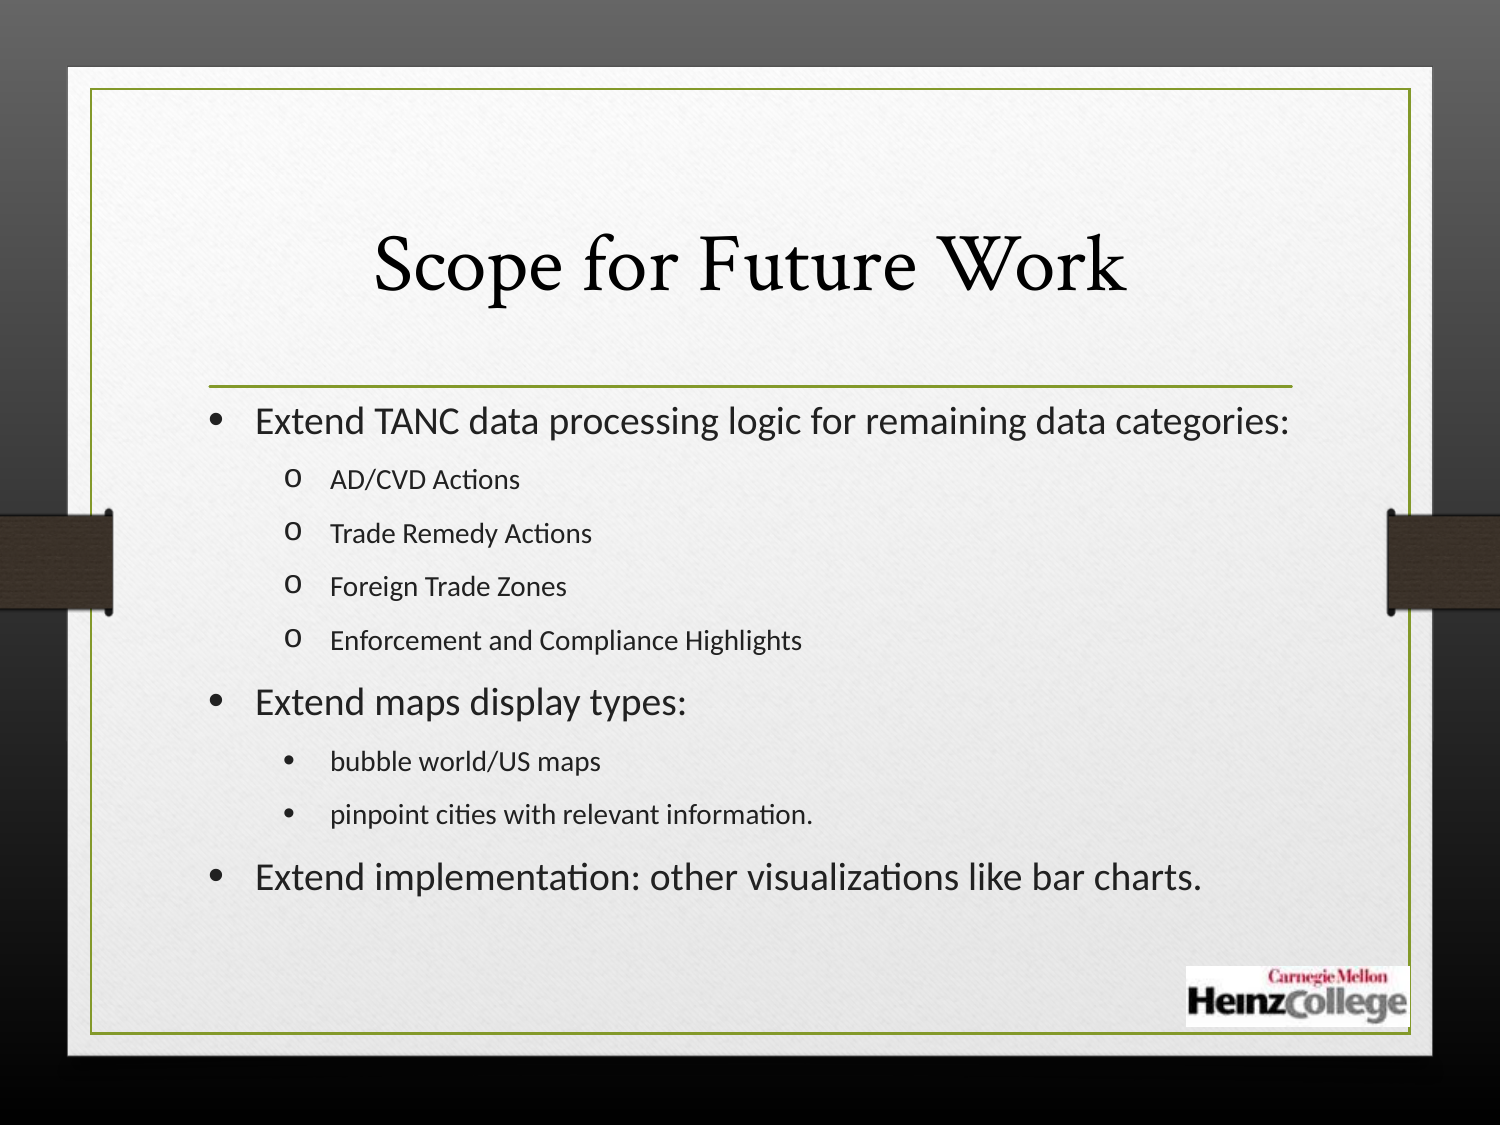

# Scope for Future Work
Extend TANC data processing logic for remaining data categories:
AD/CVD Actions
Trade Remedy Actions
Foreign Trade Zones
Enforcement and Compliance Highlights
Extend maps display types:
bubble world/US maps
pinpoint cities with relevant information.
Extend implementation: other visualizations like bar charts.